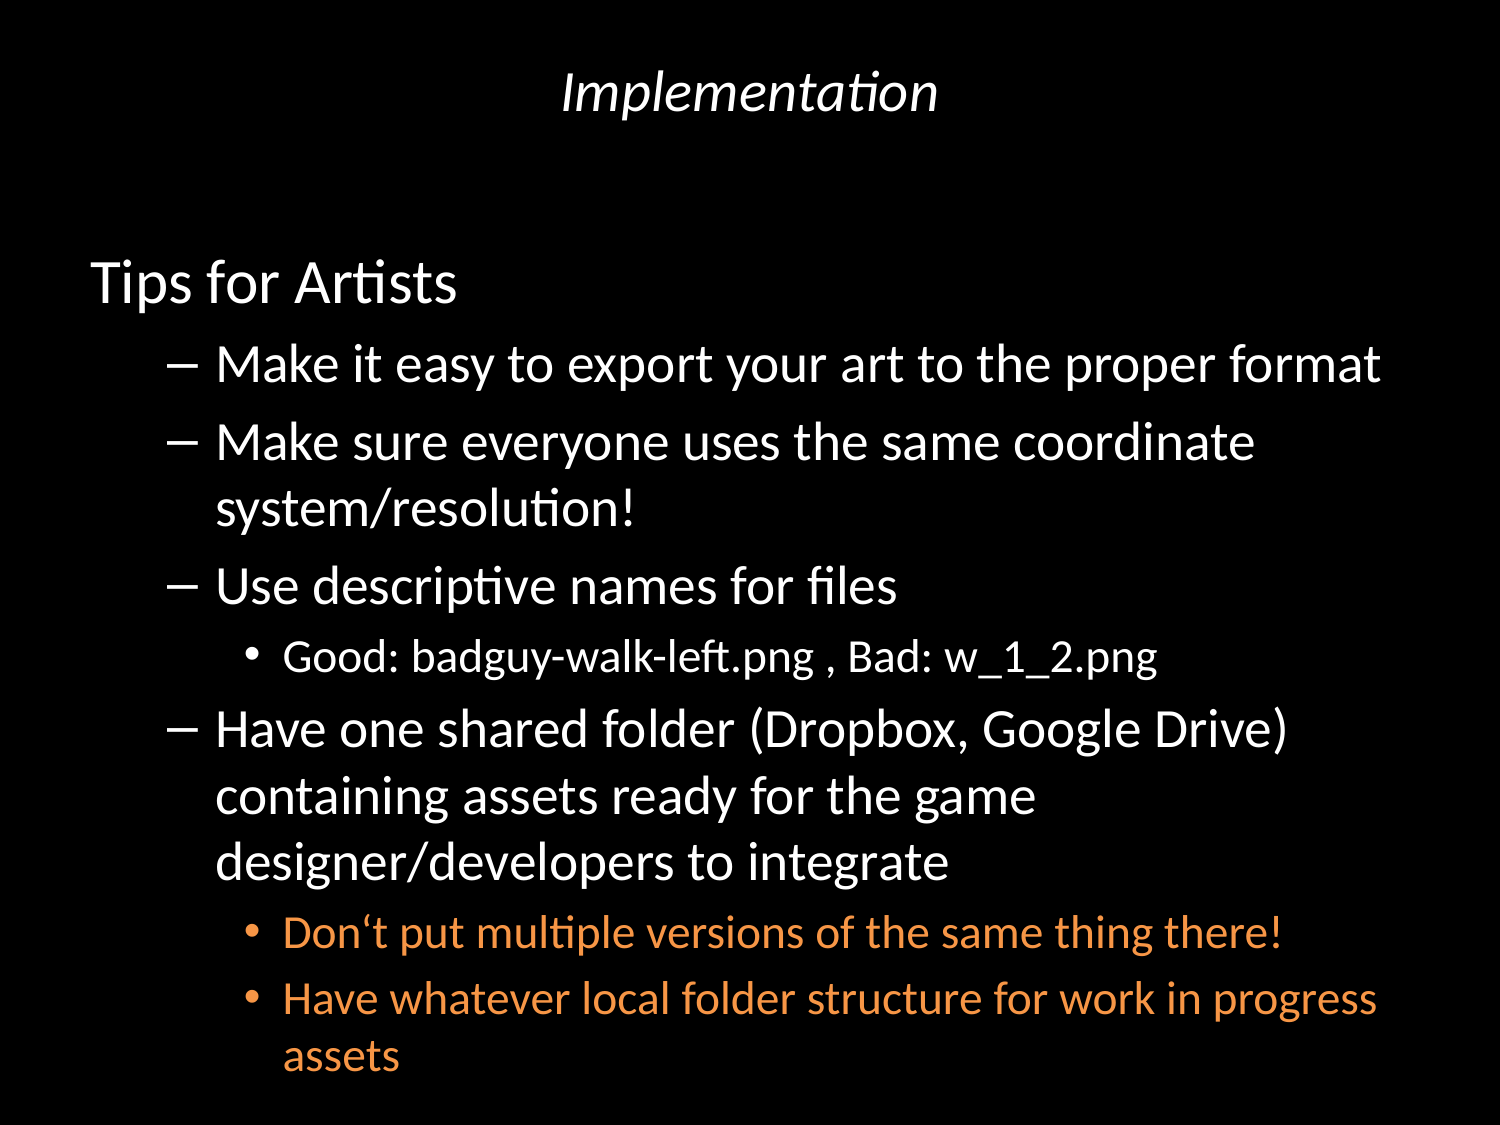

# Implementation
Tips for Artists
Make it easy to export your art to the proper format
Make sure everyone uses the same coordinate system/resolution!
Use descriptive names for files
Good: badguy-walk-left.png , Bad: w_1_2.png
Have one shared folder (Dropbox, Google Drive) containing assets ready for the game designer/developers to integrate
Don‘t put multiple versions of the same thing there!
Have whatever local folder structure for work in progress assets